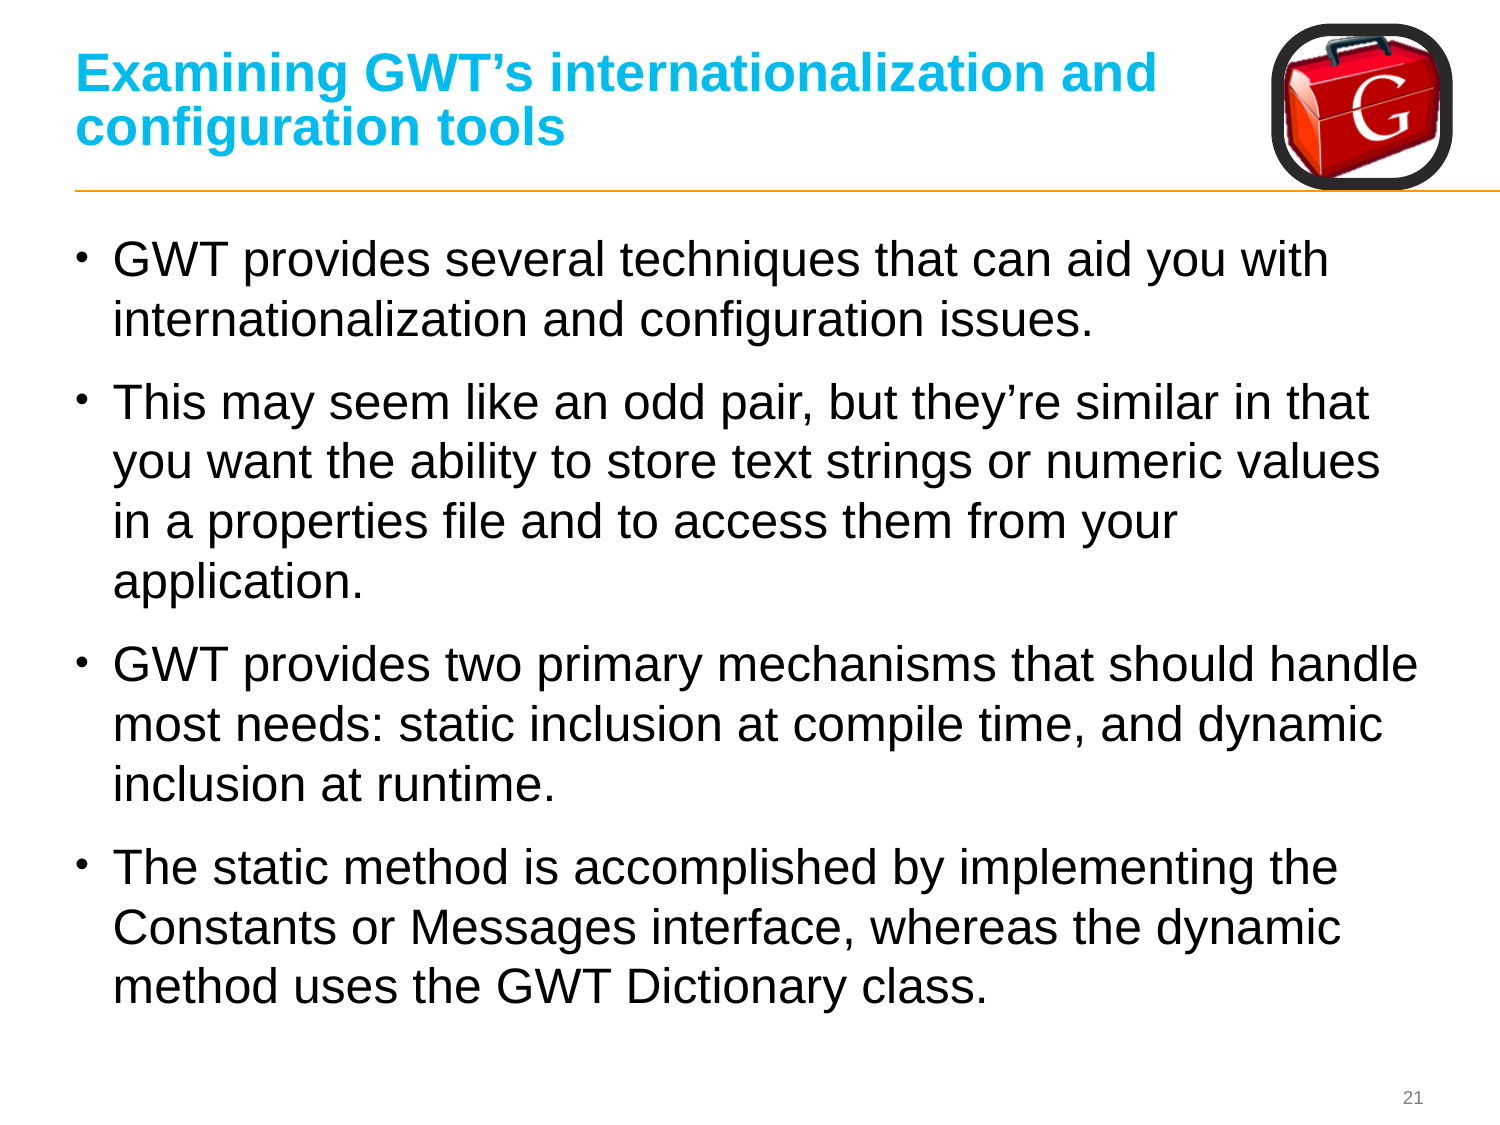

# Examining GWT’s internationalization and configuration tools
GWT provides several techniques that can aid you with internationalization and configuration issues.
This may seem like an odd pair, but they’re similar in that you want the ability to store text strings or numeric values in a properties file and to access them from your application.
GWT provides two primary mechanisms that should handle most needs: static inclusion at compile time, and dynamic inclusion at runtime.
The static method is accomplished by implementing the Constants or Messages interface, whereas the dynamic method uses the GWT Dictionary class.